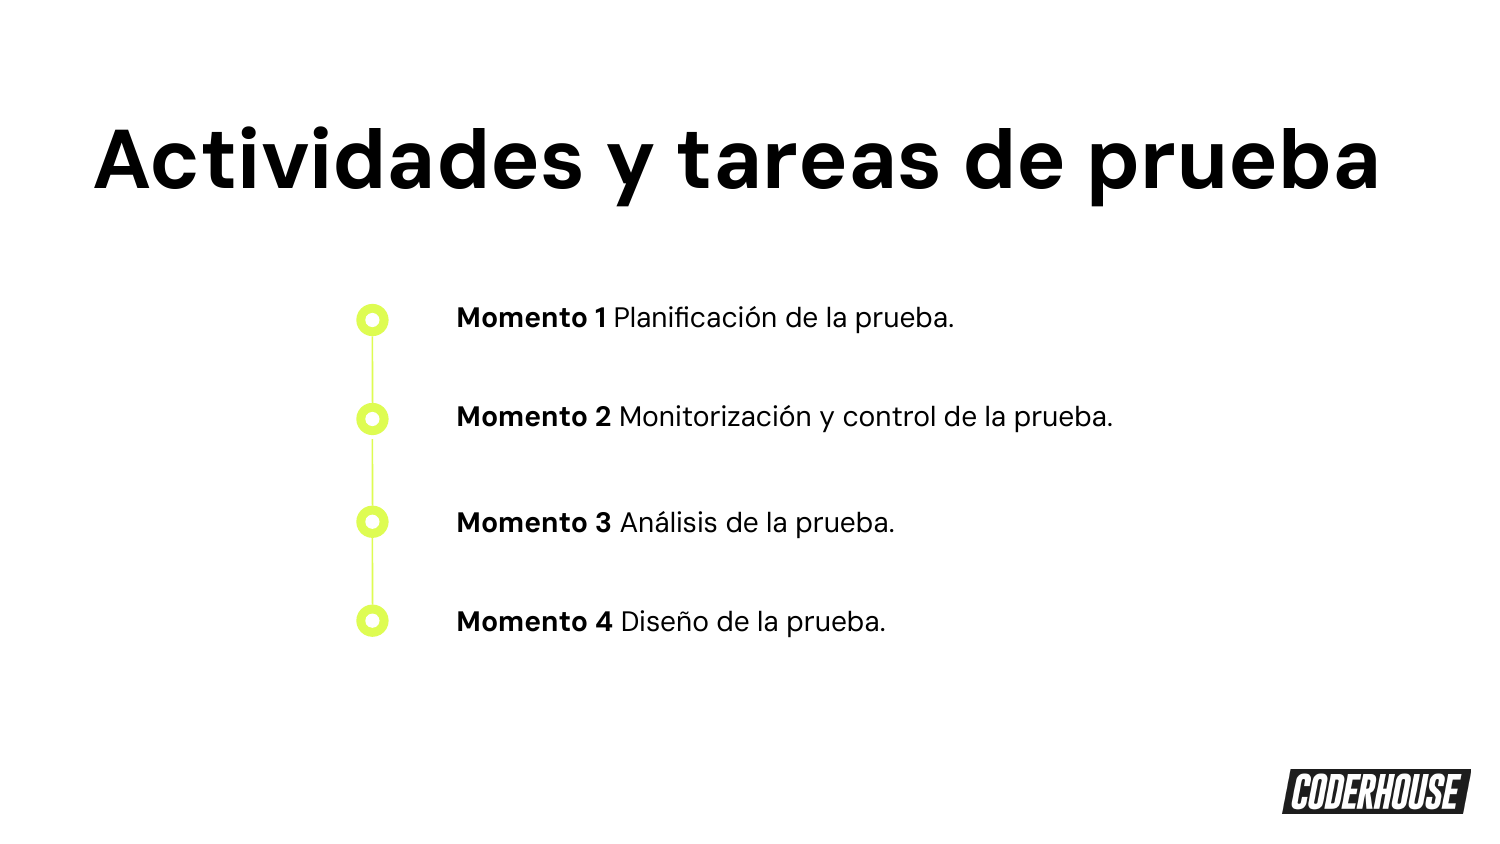

Actividades y tareas de prueba
Momento 1 Planificación de la prueba.

Momento 2 Monitorización y control de la prueba.

Momento 3 Análisis de la prueba.

Momento 4 Diseño de la prueba.